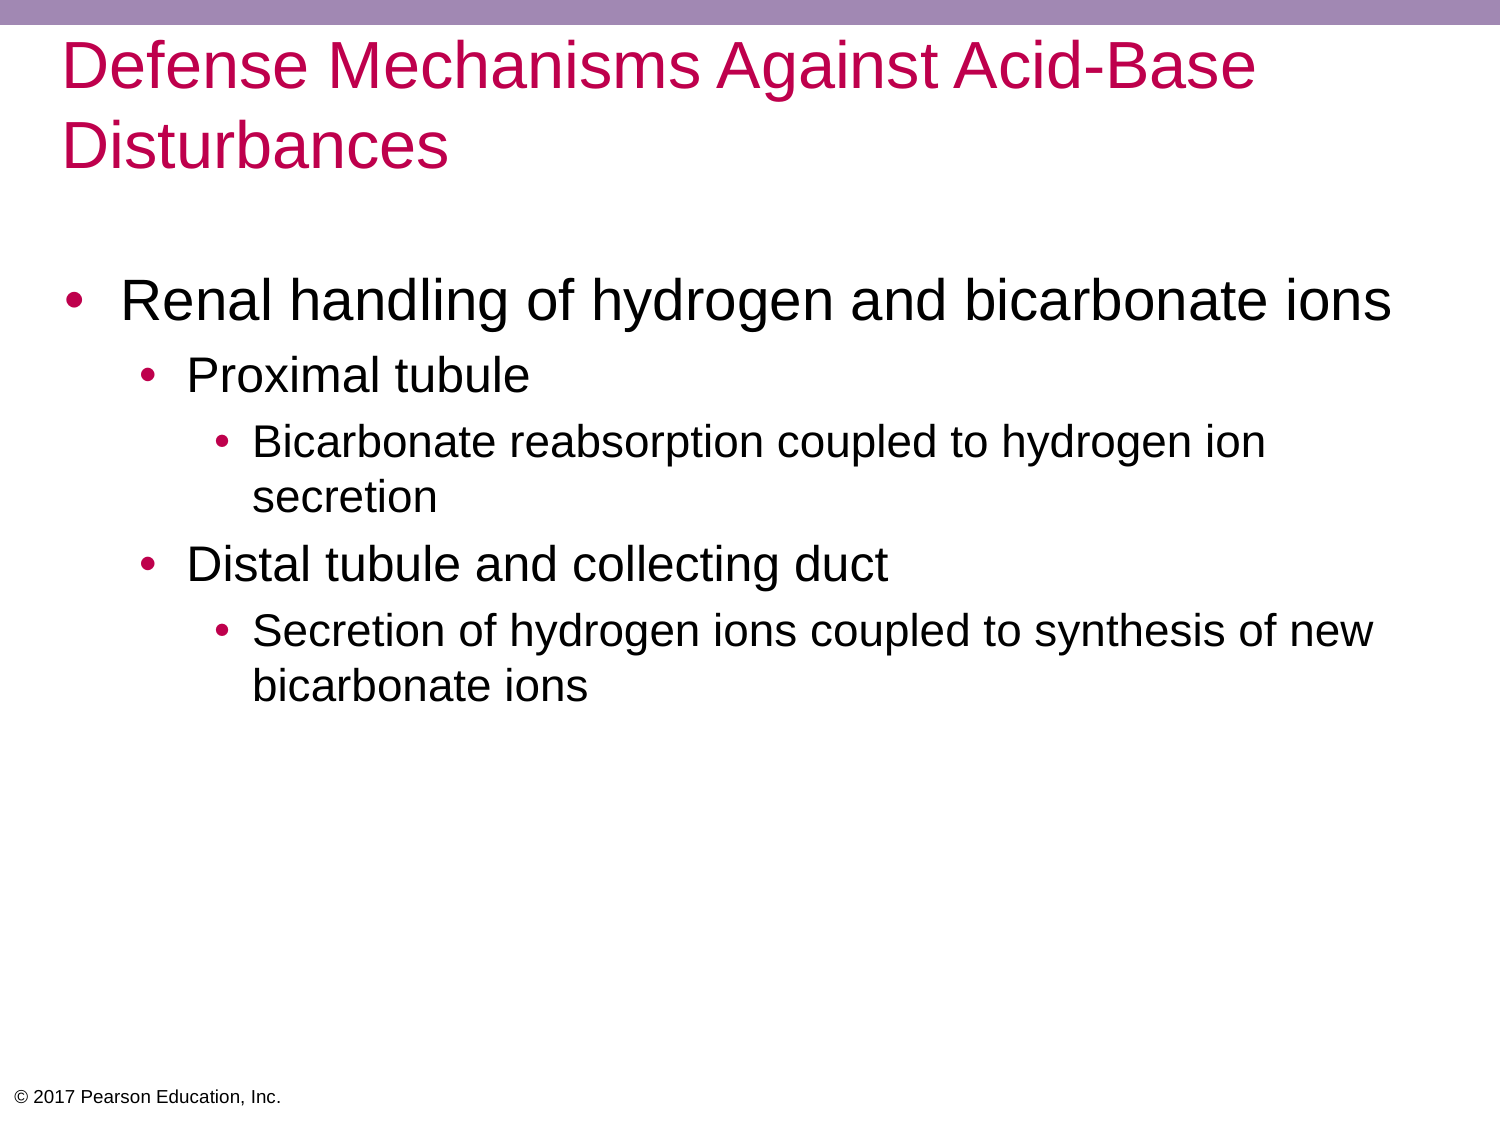

# Defense Mechanisms Against Acid-Base Disturbances
Renal handling of hydrogen and bicarbonate ions
Proximal tubule
Bicarbonate reabsorption coupled to hydrogen ion secretion
Distal tubule and collecting duct
Secretion of hydrogen ions coupled to synthesis of new bicarbonate ions